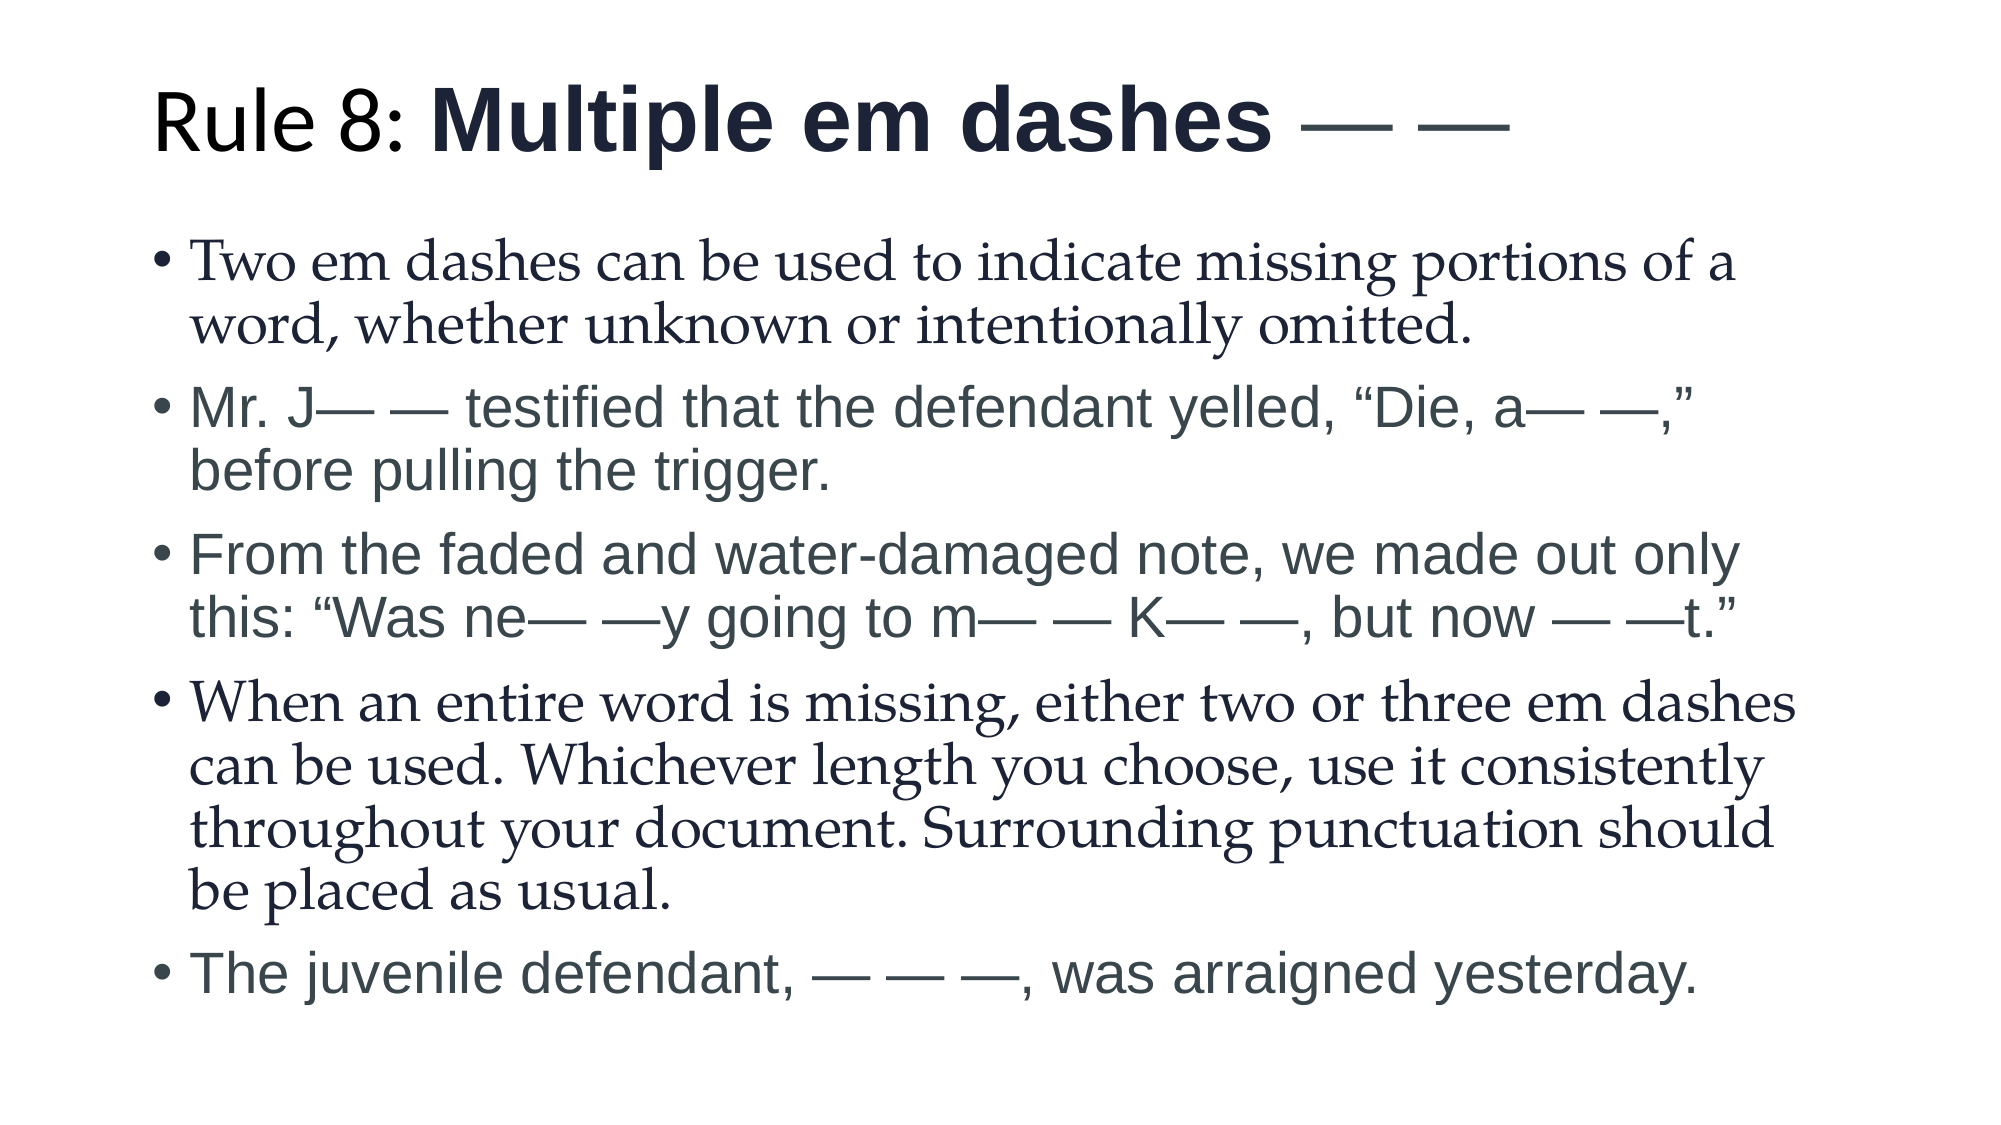

# Rule 8: Multiple em dashes — —
Two em dashes can be used to indicate missing portions of a word, whether unknown or intentionally omitted.
Mr. J— — testified that the defendant yelled, “Die, a— —,” before pulling the trigger.
From the faded and water-damaged note, we made out only this: “Was ne— —y going to m— — K— —, but now — —t.”
When an entire word is missing, either two or three em dashes can be used. Whichever length you choose, use it consistently throughout your document. Surrounding punctuation should be placed as usual.
The juvenile defendant, — — —, was arraigned yesterday.